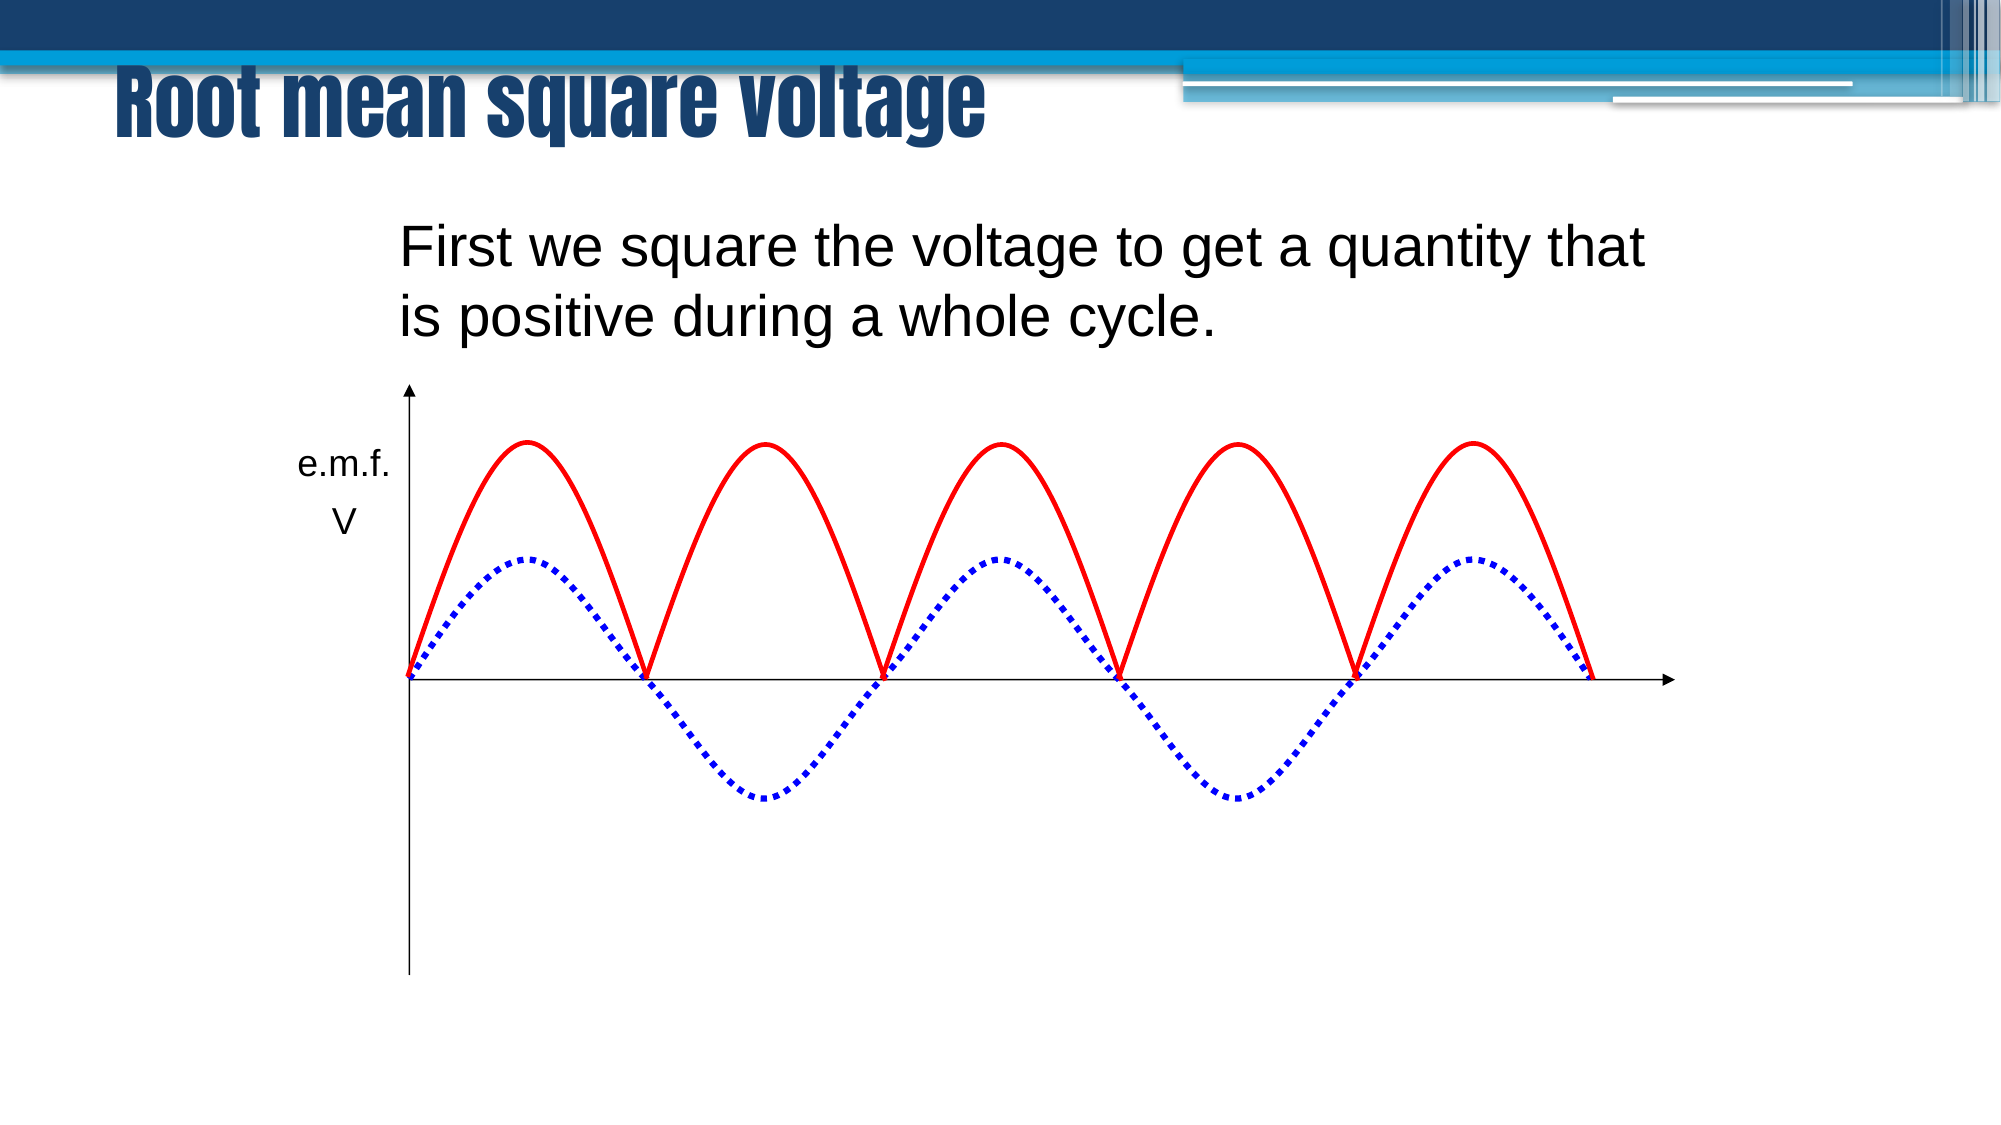

# Root mean square voltage
	First we square the voltage to get a quantity that is positive during a whole cycle.

e.m.f.
V